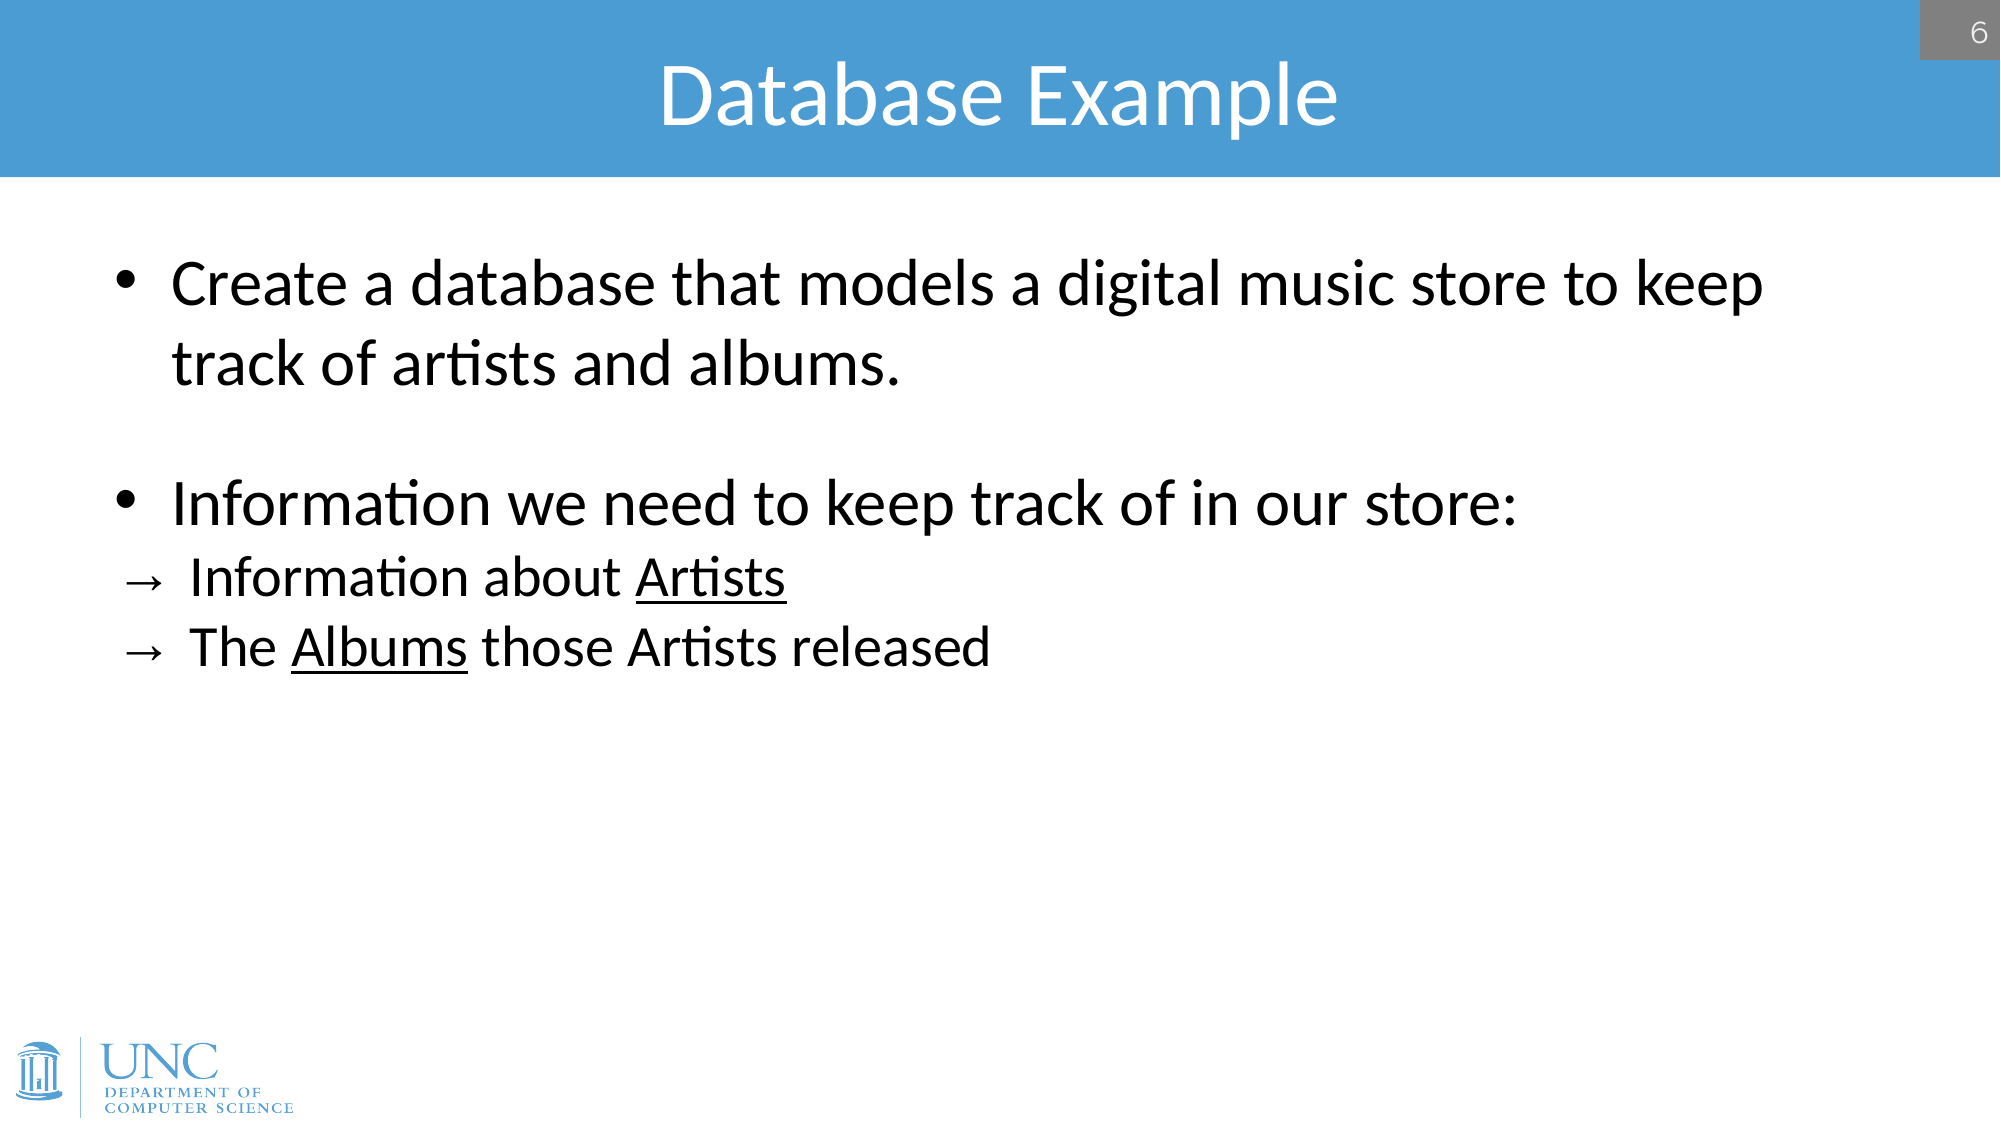

# Database Example
6
Create a database that models a digital music store to keep track of artists and albums.

Information we need to keep track of in our store:
Information about Artists
The Albums those Artists released